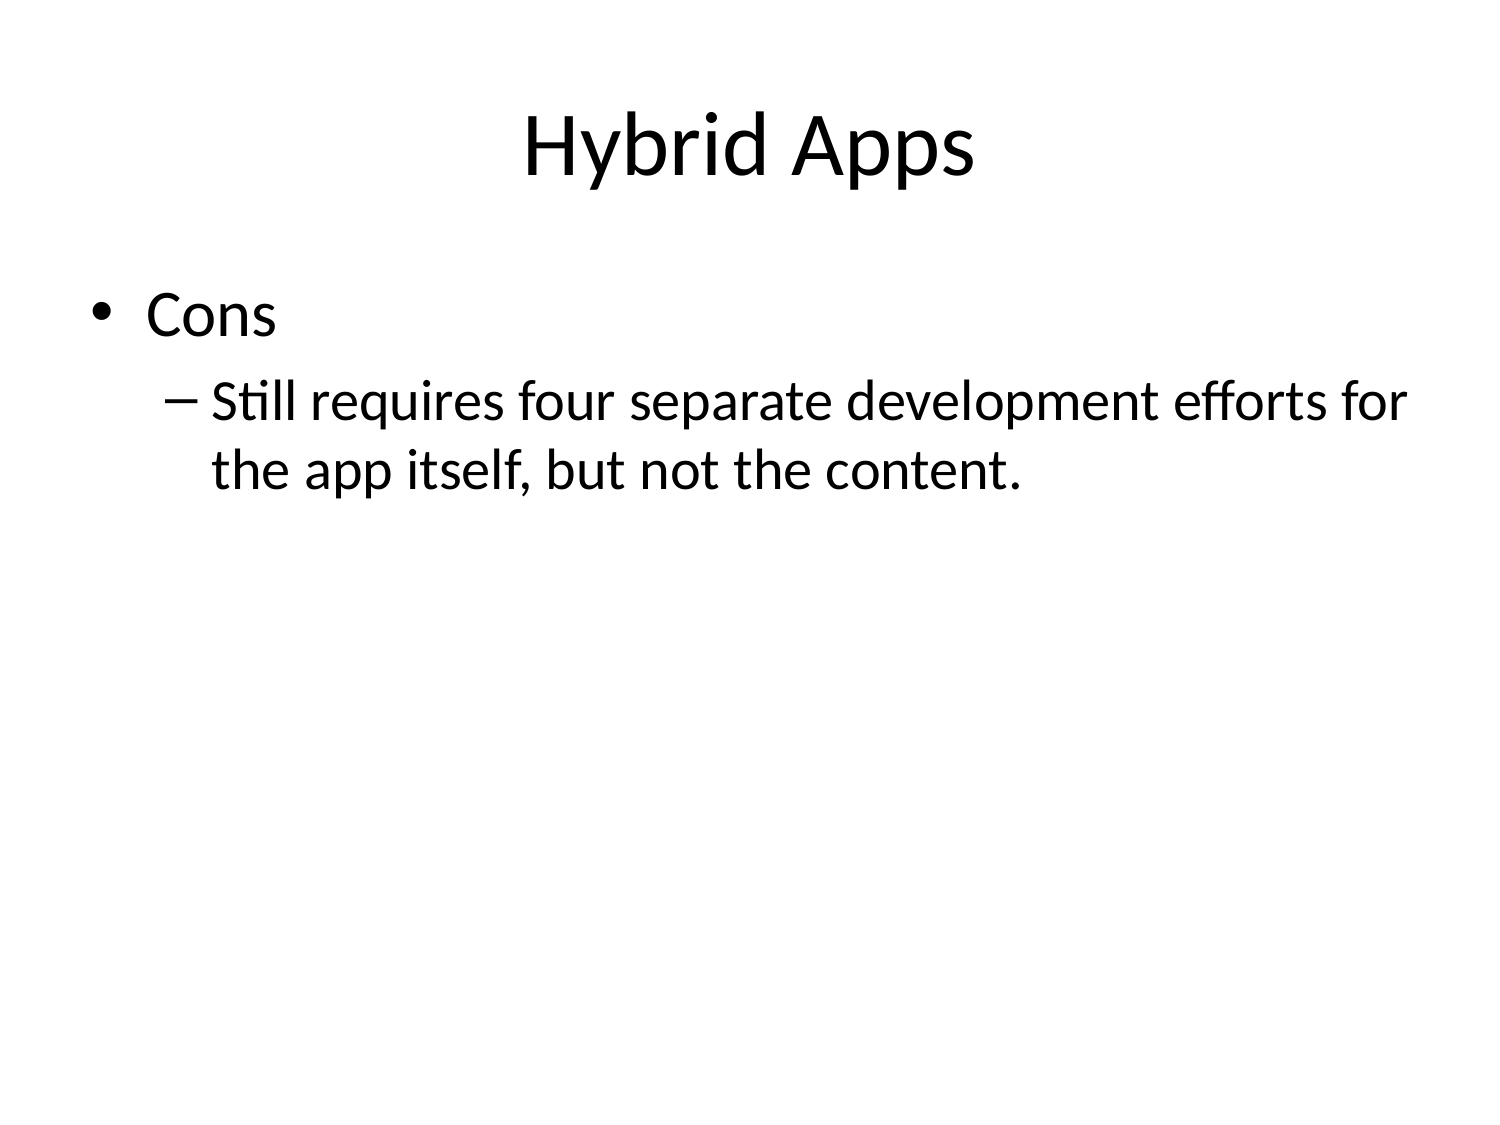

# Hybrid Apps
Cons
Still requires four separate development efforts for the app itself, but not the content.